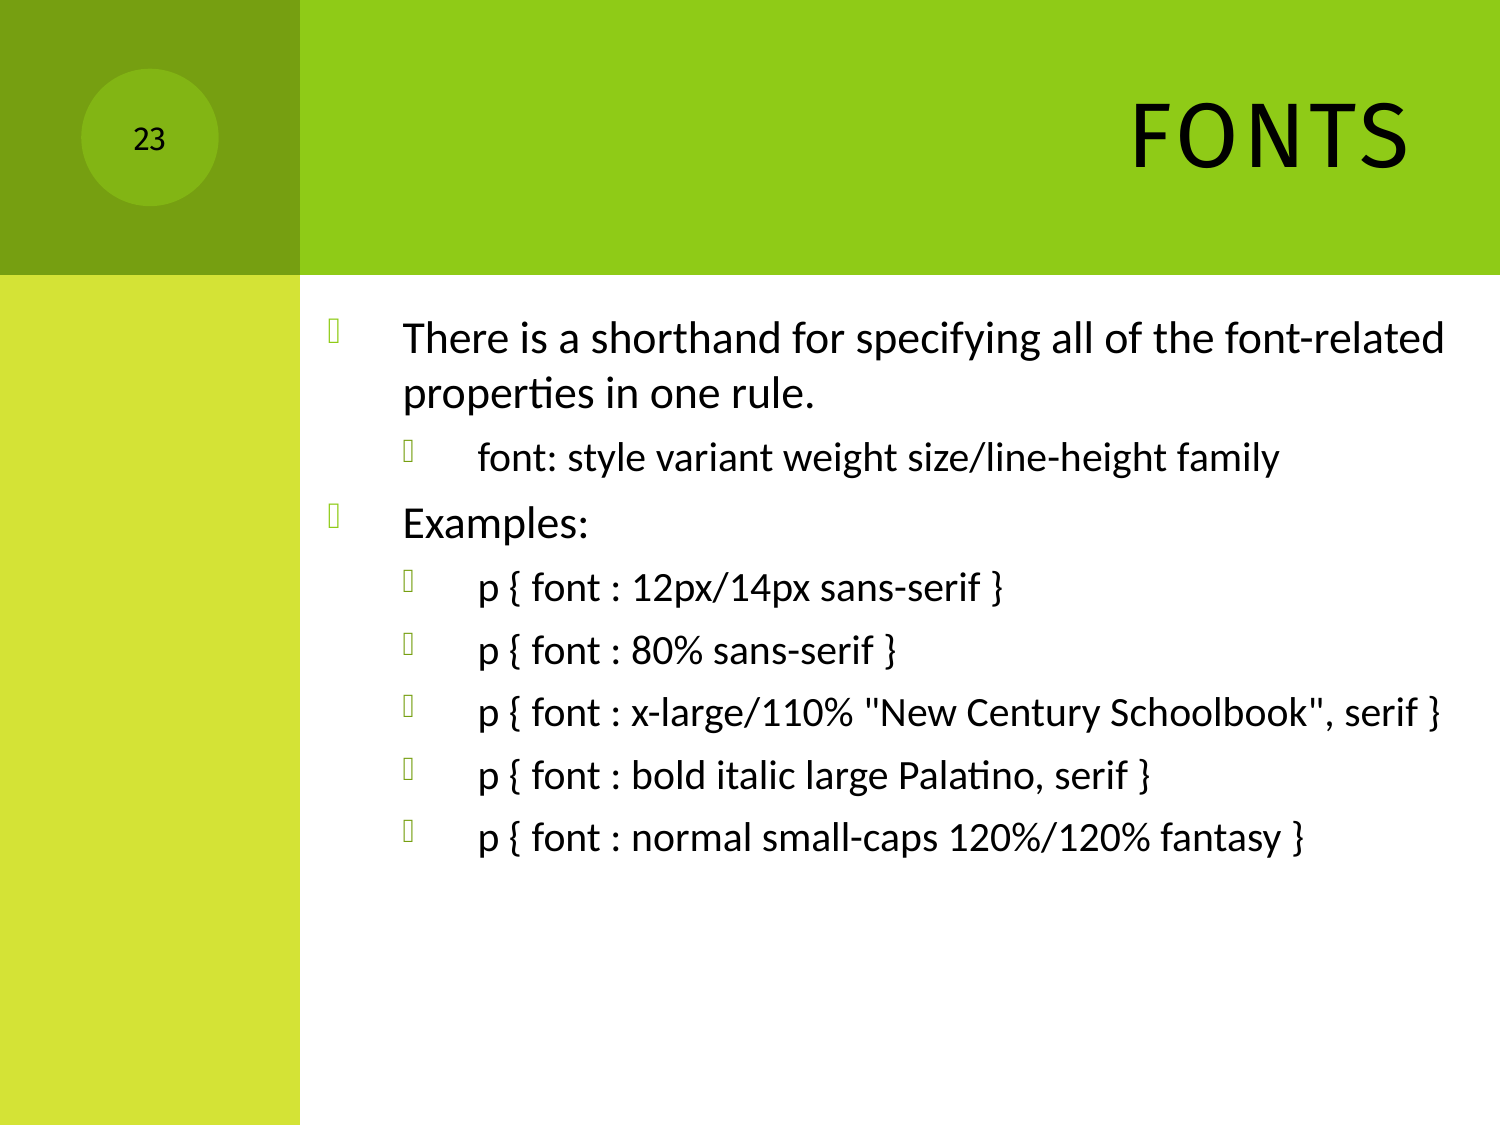

# Fonts
23
There is a shorthand for specifying all of the font-related properties in one rule.
font: style variant weight size/line-height family
Examples:
p { font : 12px/14px sans-serif }
p { font : 80% sans-serif }
p { font : x-large/110% "New Century Schoolbook", serif }
p { font : bold italic large Palatino, serif }
p { font : normal small-caps 120%/120% fantasy }